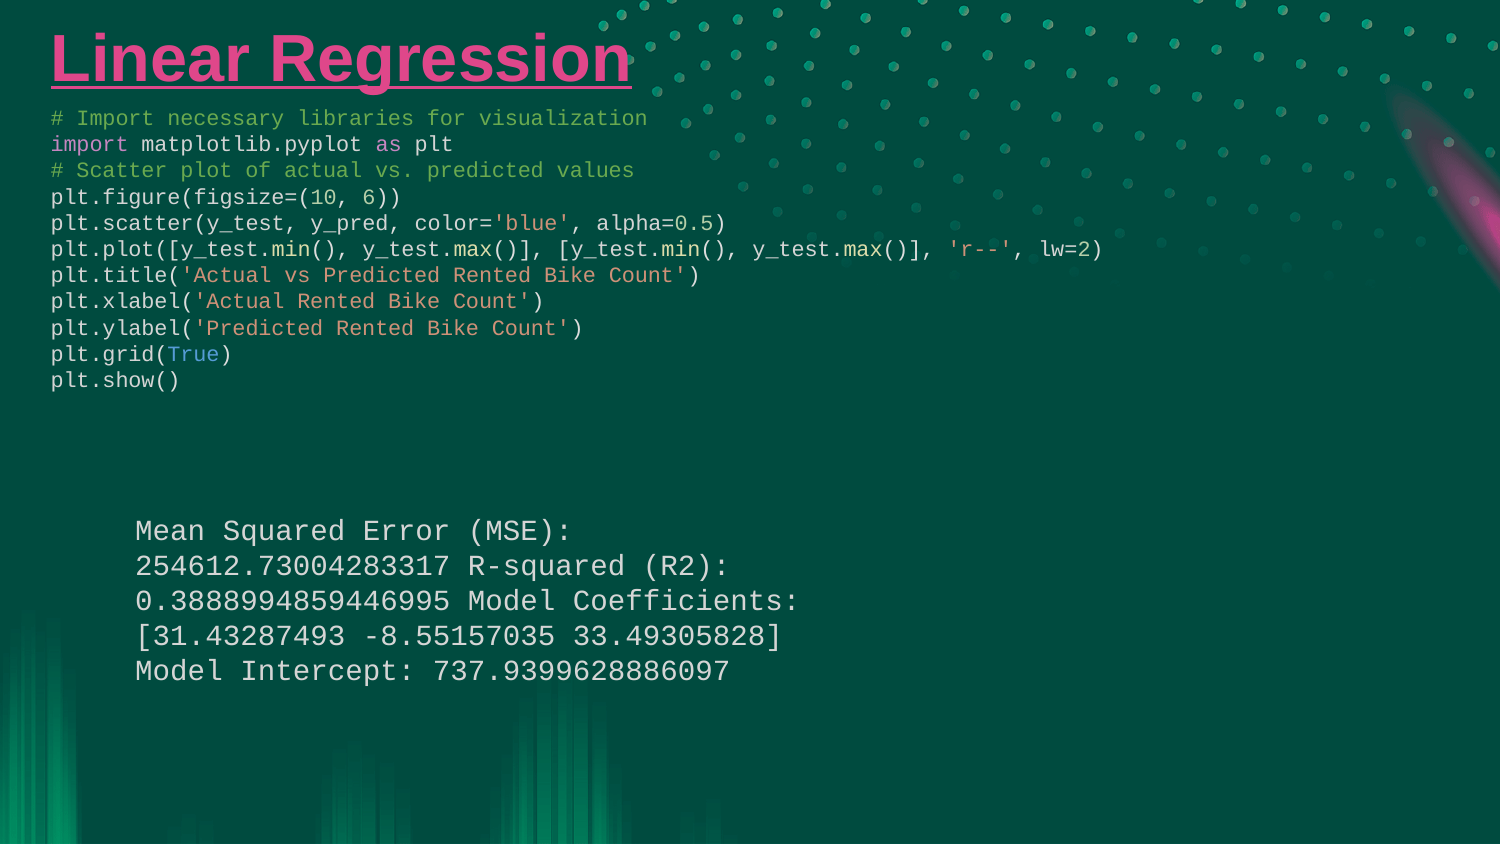

Linear Regression
# Import necessary libraries for visualization
import matplotlib.pyplot as plt
# Scatter plot of actual vs. predicted values
plt.figure(figsize=(10, 6))
plt.scatter(y_test, y_pred, color='blue', alpha=0.5)
plt.plot([y_test.min(), y_test.max()], [y_test.min(), y_test.max()], 'r--', lw=2)
plt.title('Actual vs Predicted Rented Bike Count')
plt.xlabel('Actual Rented Bike Count')
plt.ylabel('Predicted Rented Bike Count')
plt.grid(True)
plt.show()

Mean Squared Error (MSE): 254612.73004283317 R-squared (R2): 0.3888994859446995 Model Coefficients: [31.43287493 -8.55157035 33.49305828] Model Intercept: 737.9399628886097